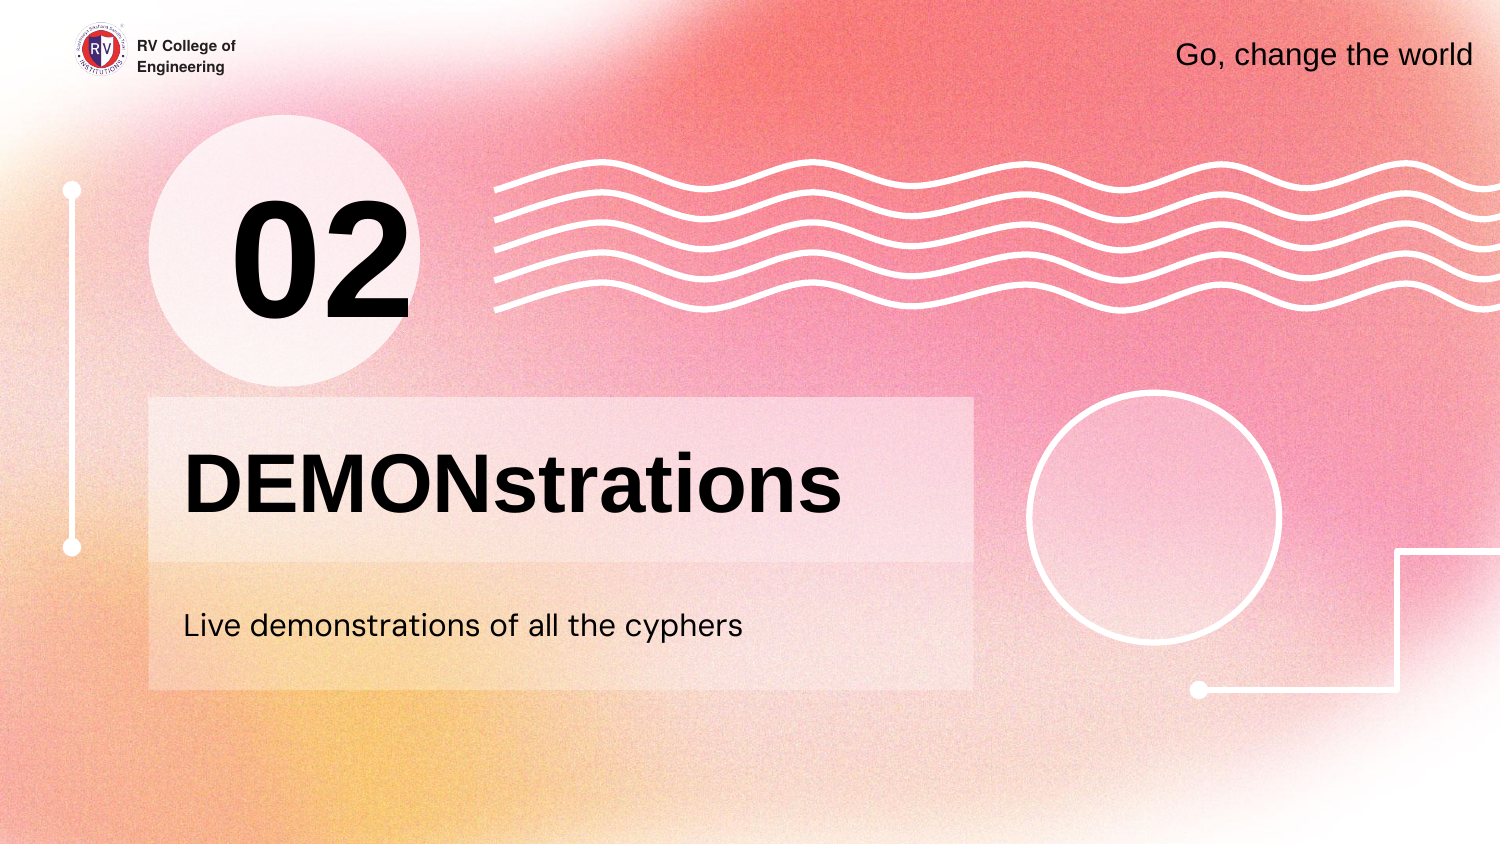

Go, change the world

RV College of
Engineering

02

# DEMONstrations
Live demonstrations of all the cyphers